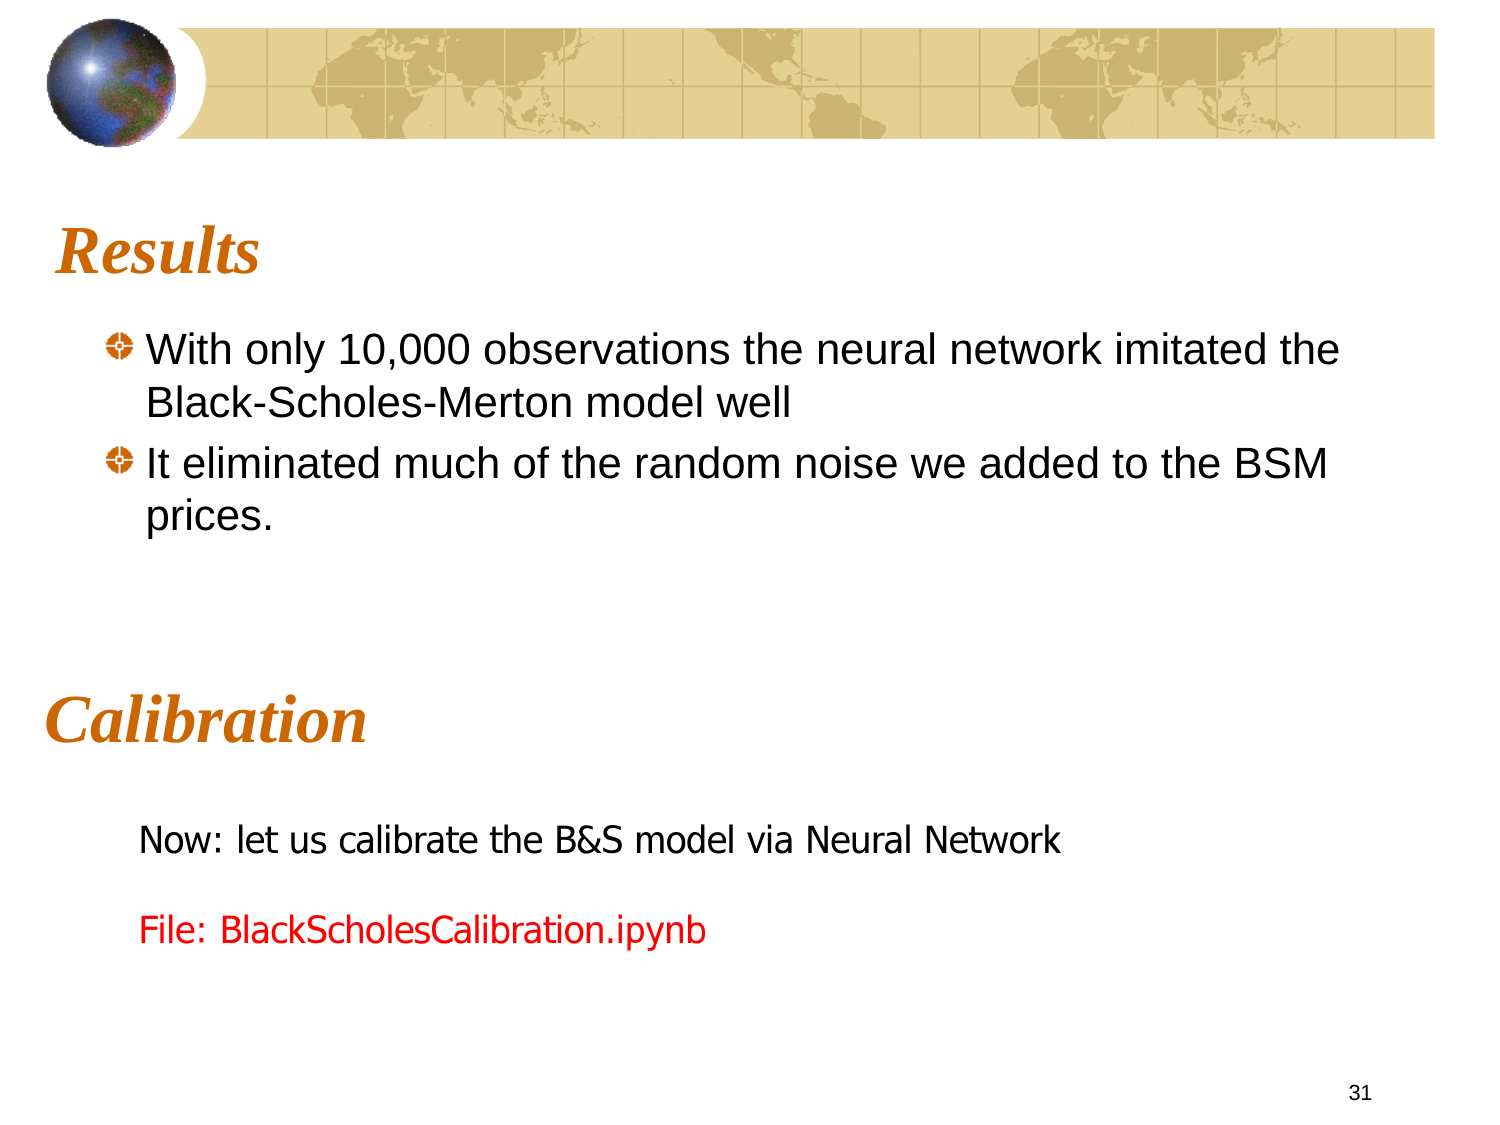

# Results
With only 10,000 observations the neural network imitated the Black-Scholes-Merton model well
It eliminated much of the random noise we added to the BSM prices.
Calibration
Now: let us calibrate the B&S model via Neural Network

File: BlackScholesCalibration.ipynb
31